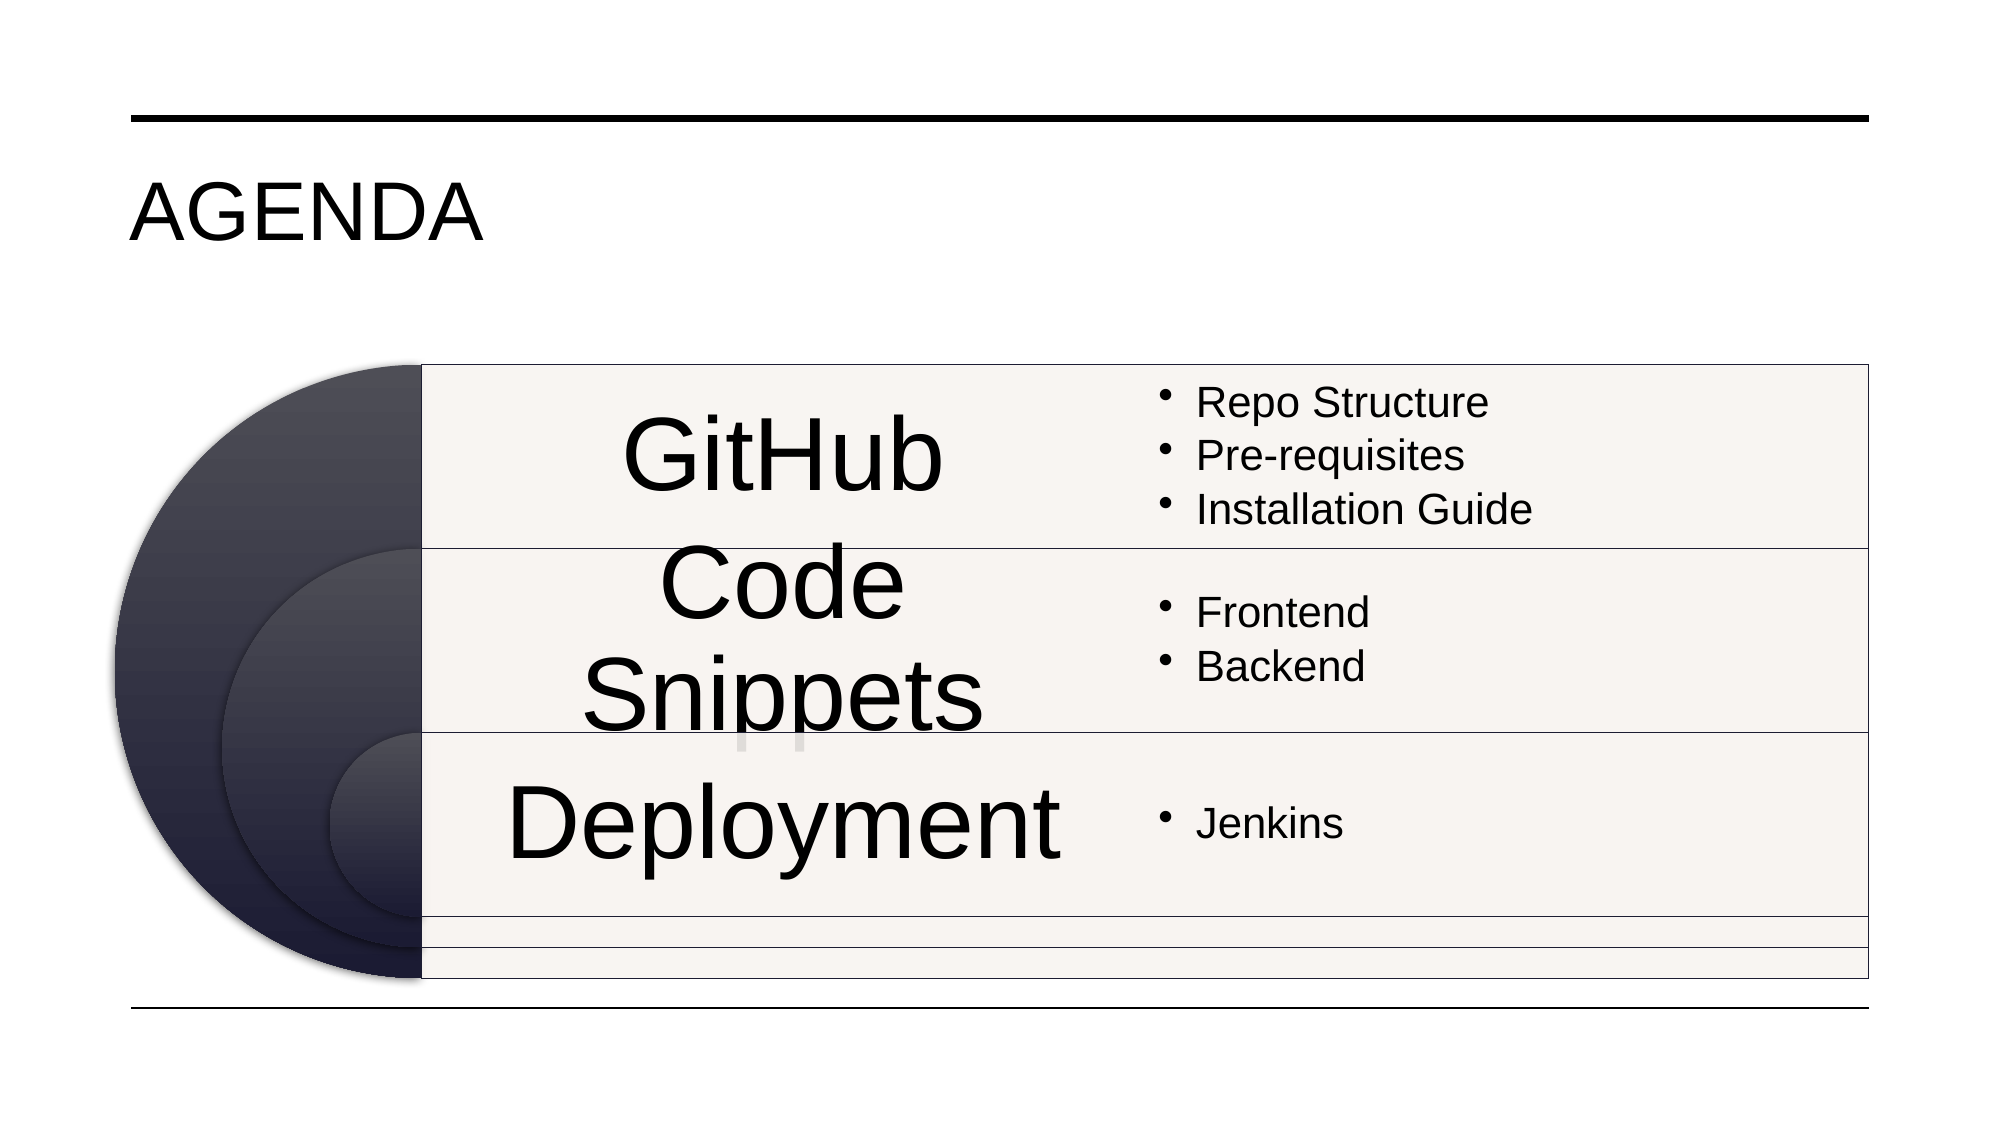

# Agenda
GitHub
Code Snippets
Deployment
Repo Structure
Pre-requisites
Installation Guide
Frontend
Backend
Jenkins